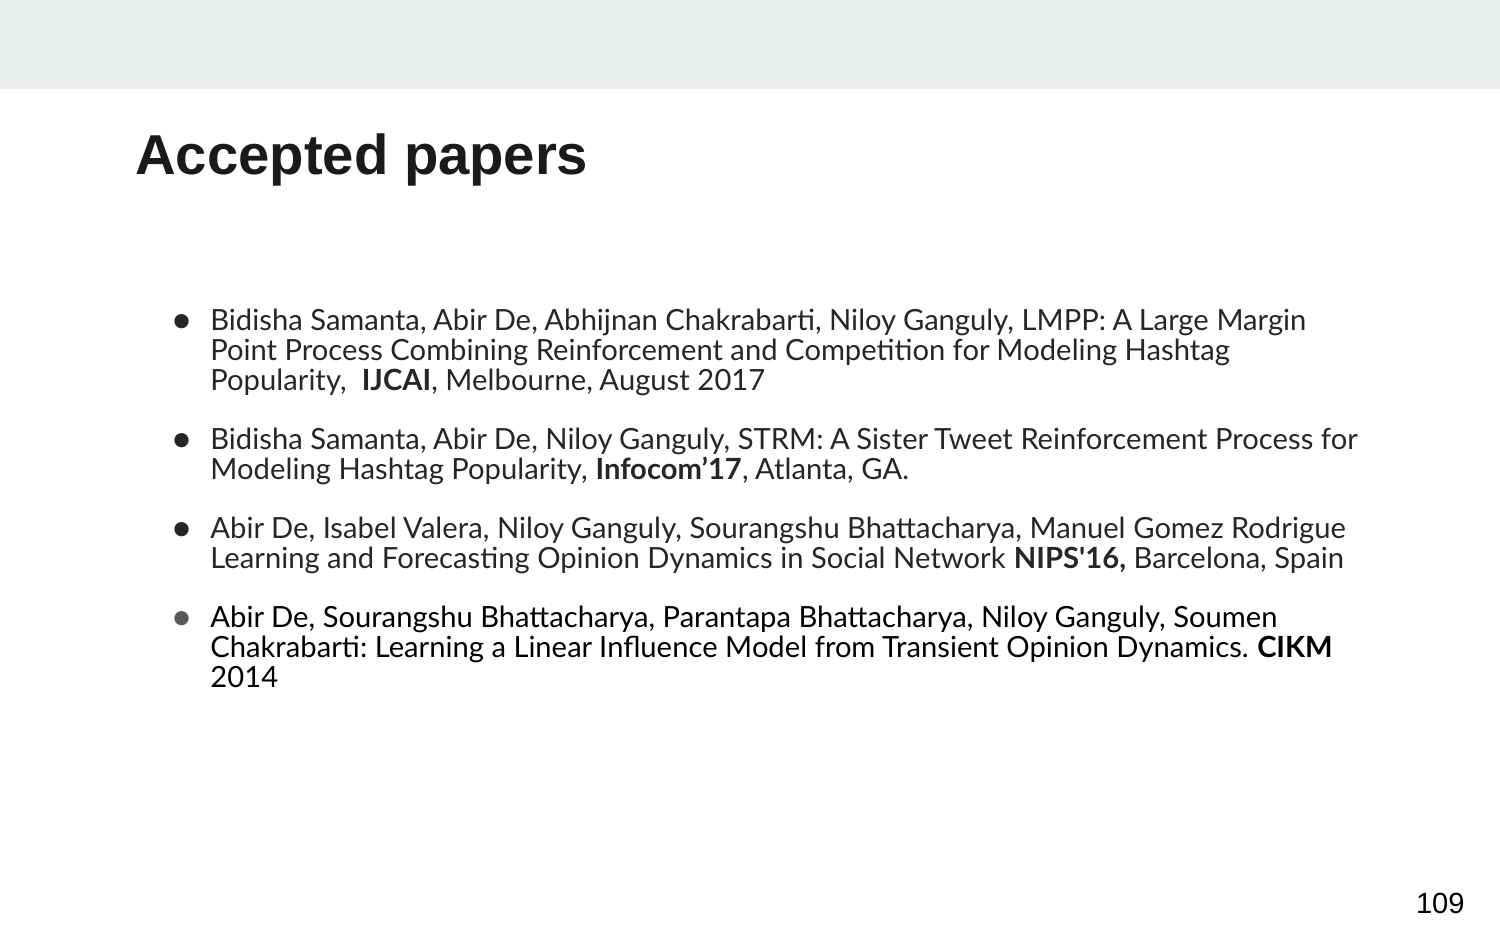

# Accepted papers
Bidisha Samanta, Abir De, Abhijnan Chakrabarti, Niloy Ganguly, LMPP: A Large Margin Point Process Combining Reinforcement and Competition for Modeling Hashtag Popularity,  IJCAI, Melbourne, August 2017

Bidisha Samanta, Abir De, Niloy Ganguly, STRM: A Sister Tweet Reinforcement Process for Modeling Hashtag Popularity, Infocom’17, Atlanta, GA.

Abir De, Isabel Valera, Niloy Ganguly, Sourangshu Bhattacharya, Manuel Gomez Rodrigue Learning and Forecasting Opinion Dynamics in Social Network NIPS'16, Barcelona, Spain

Abir De, Sourangshu Bhattacharya, Parantapa Bhattacharya, Niloy Ganguly, Soumen Chakrabarti: Learning a Linear Influence Model from Transient Opinion Dynamics. CIKM 2014

109